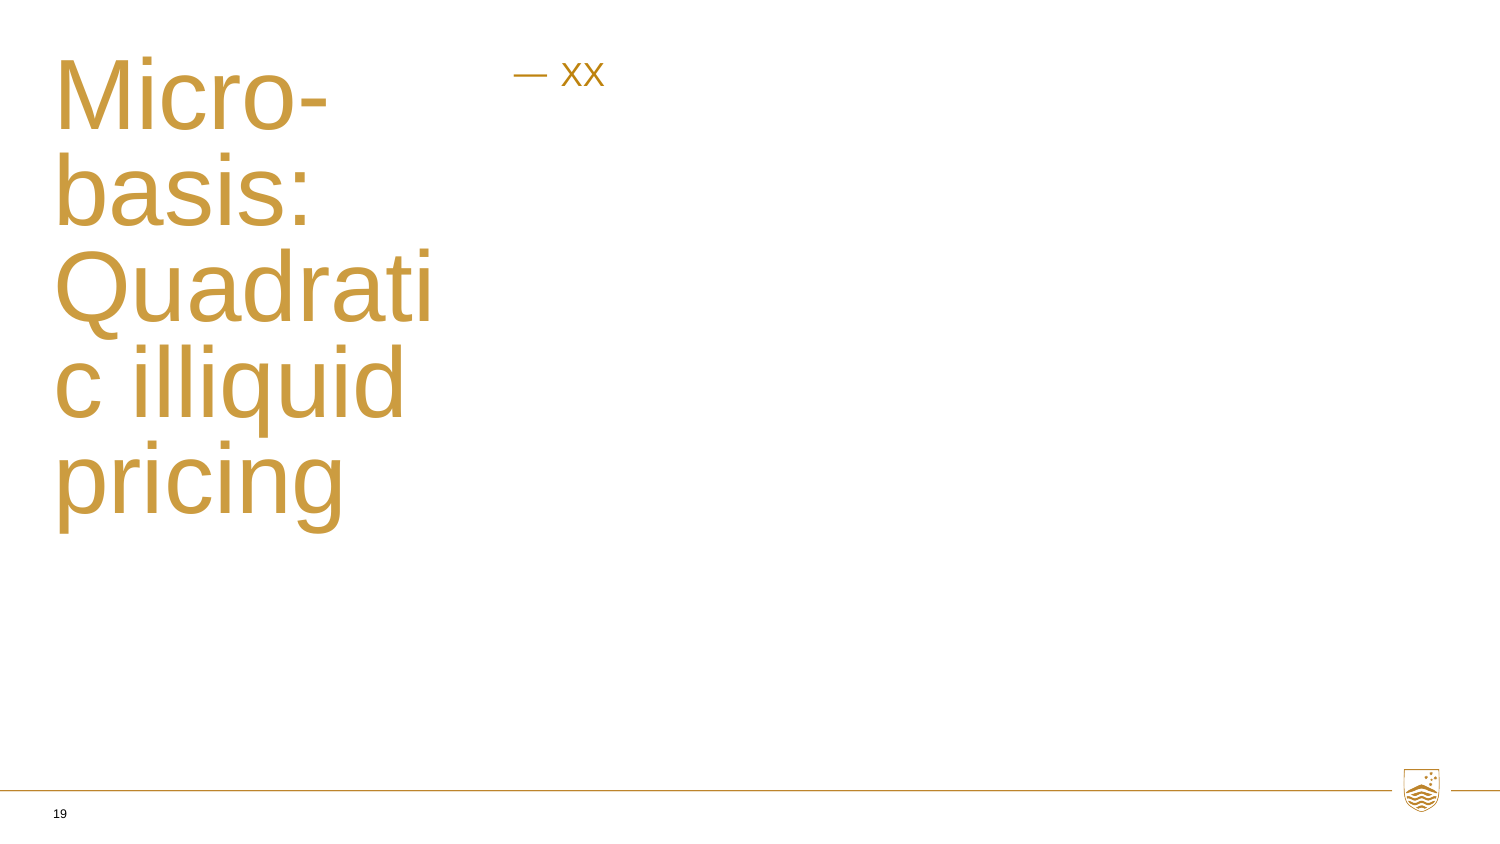

# Micro-basis: Quadratic illiquid pricing
XX
19